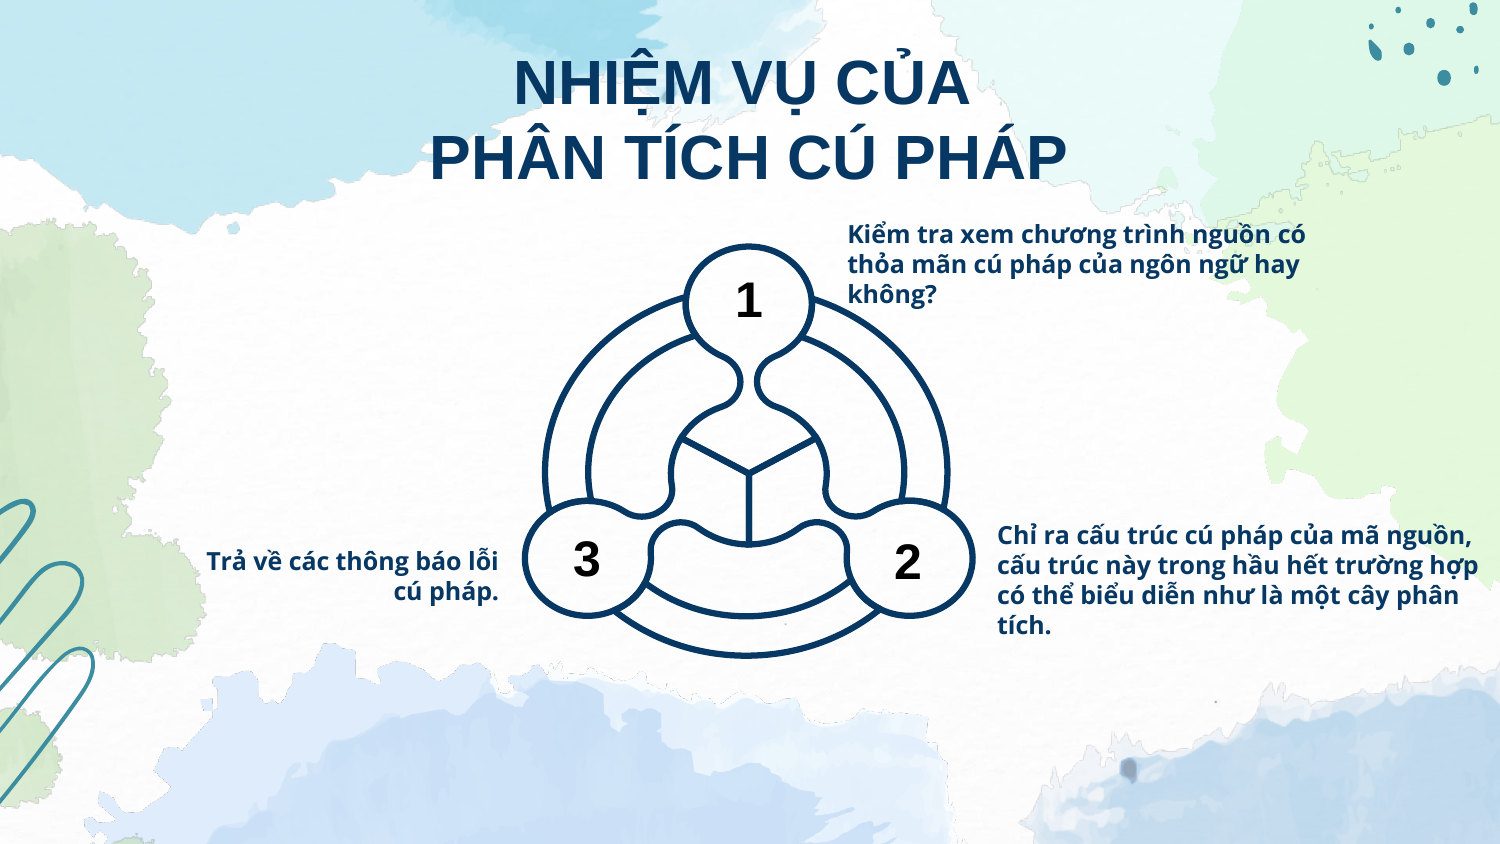

# NHIỆM VỤ CỦA PHÂN TÍCH CÚ PHÁP
Kiểm tra xem chương trình nguồn có thỏa mãn cú pháp của ngôn ngữ hay không?

1
Chỉ ra cấu trúc cú pháp của mã nguồn, cấu trúc này trong hầu hết trường hợp có thể biểu diễn như là một cây phân tích.
3
2
Trả về các thông báo lỗi cú pháp.